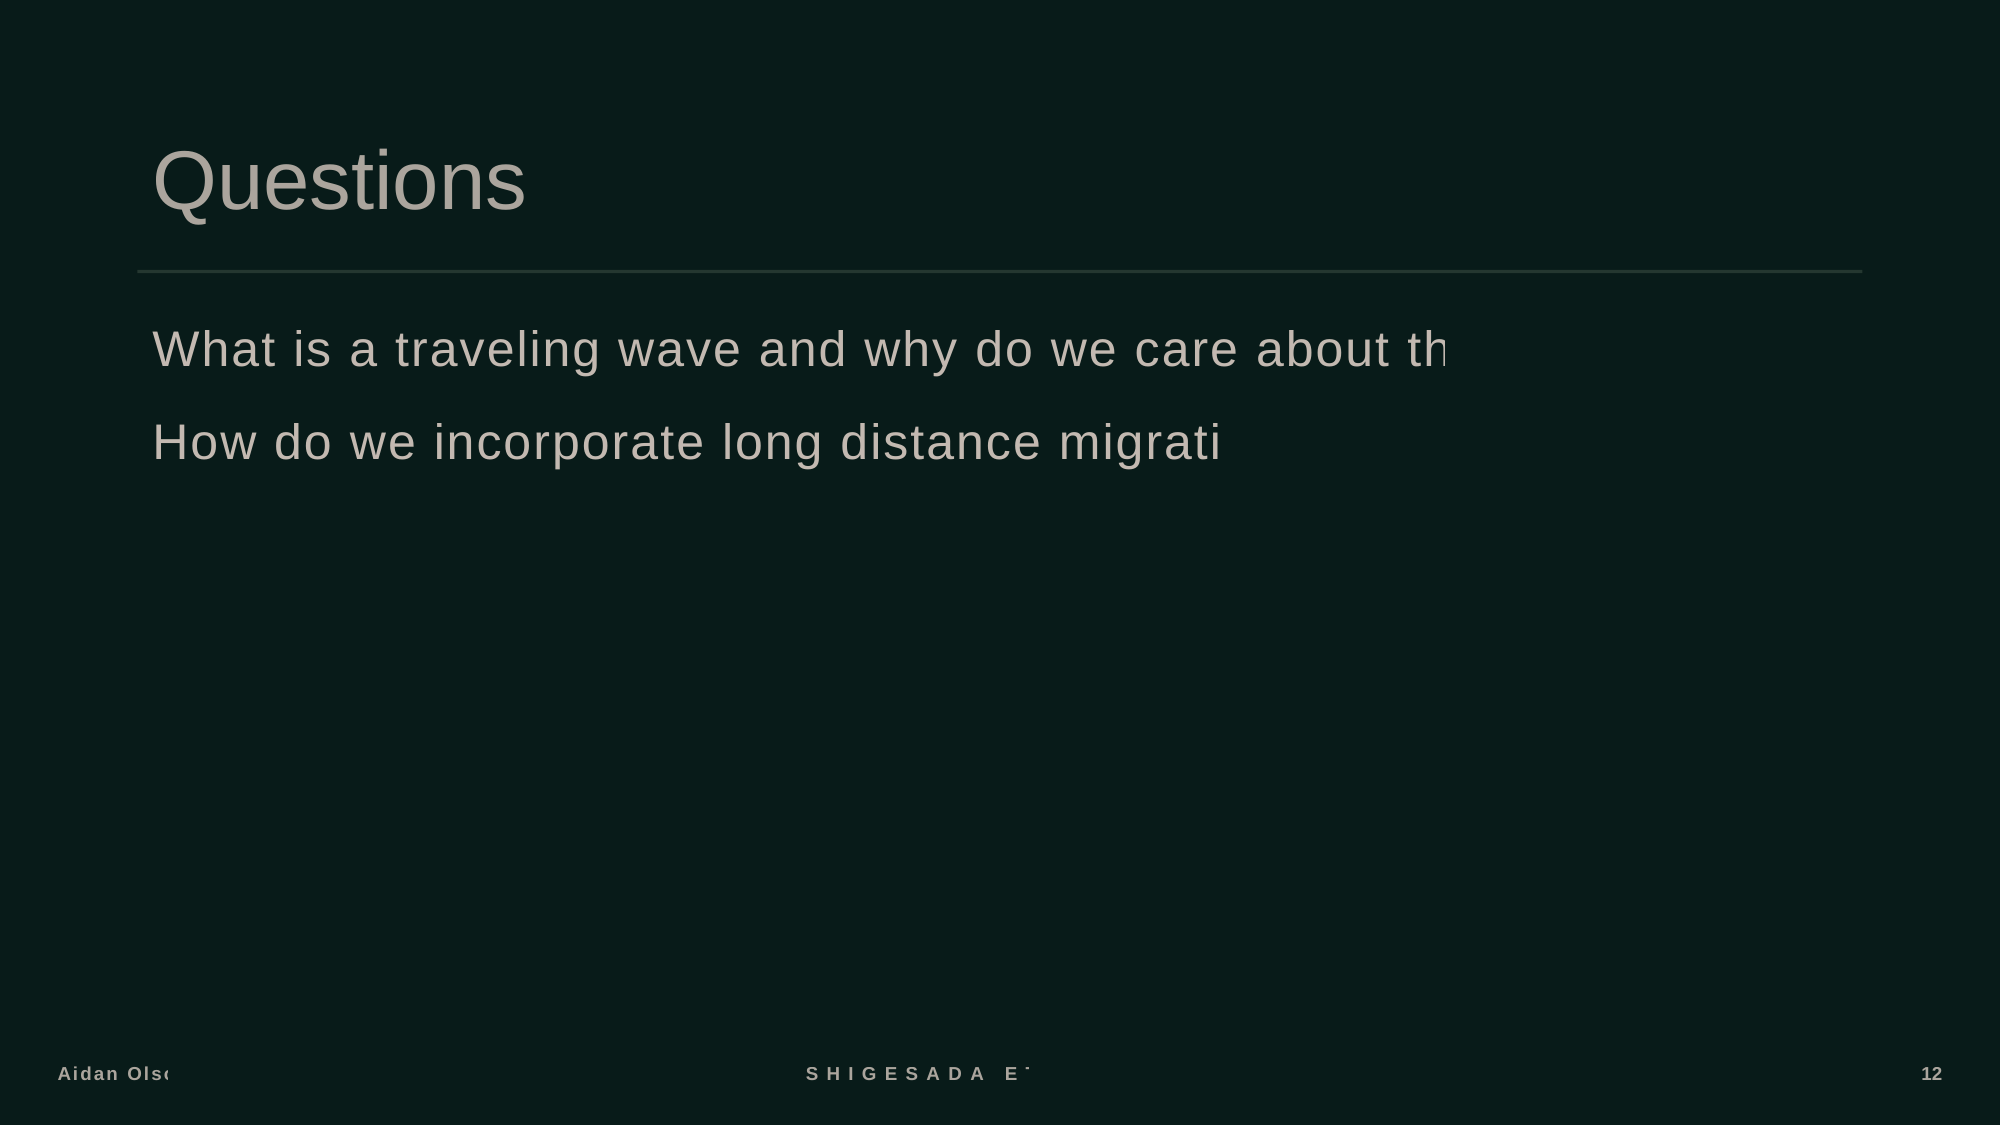

# Questions
What is a traveling wave and why do we care about them?
How do we incorporate long distance migration?

Aidan Olson
Shigesada et al. 1995
12